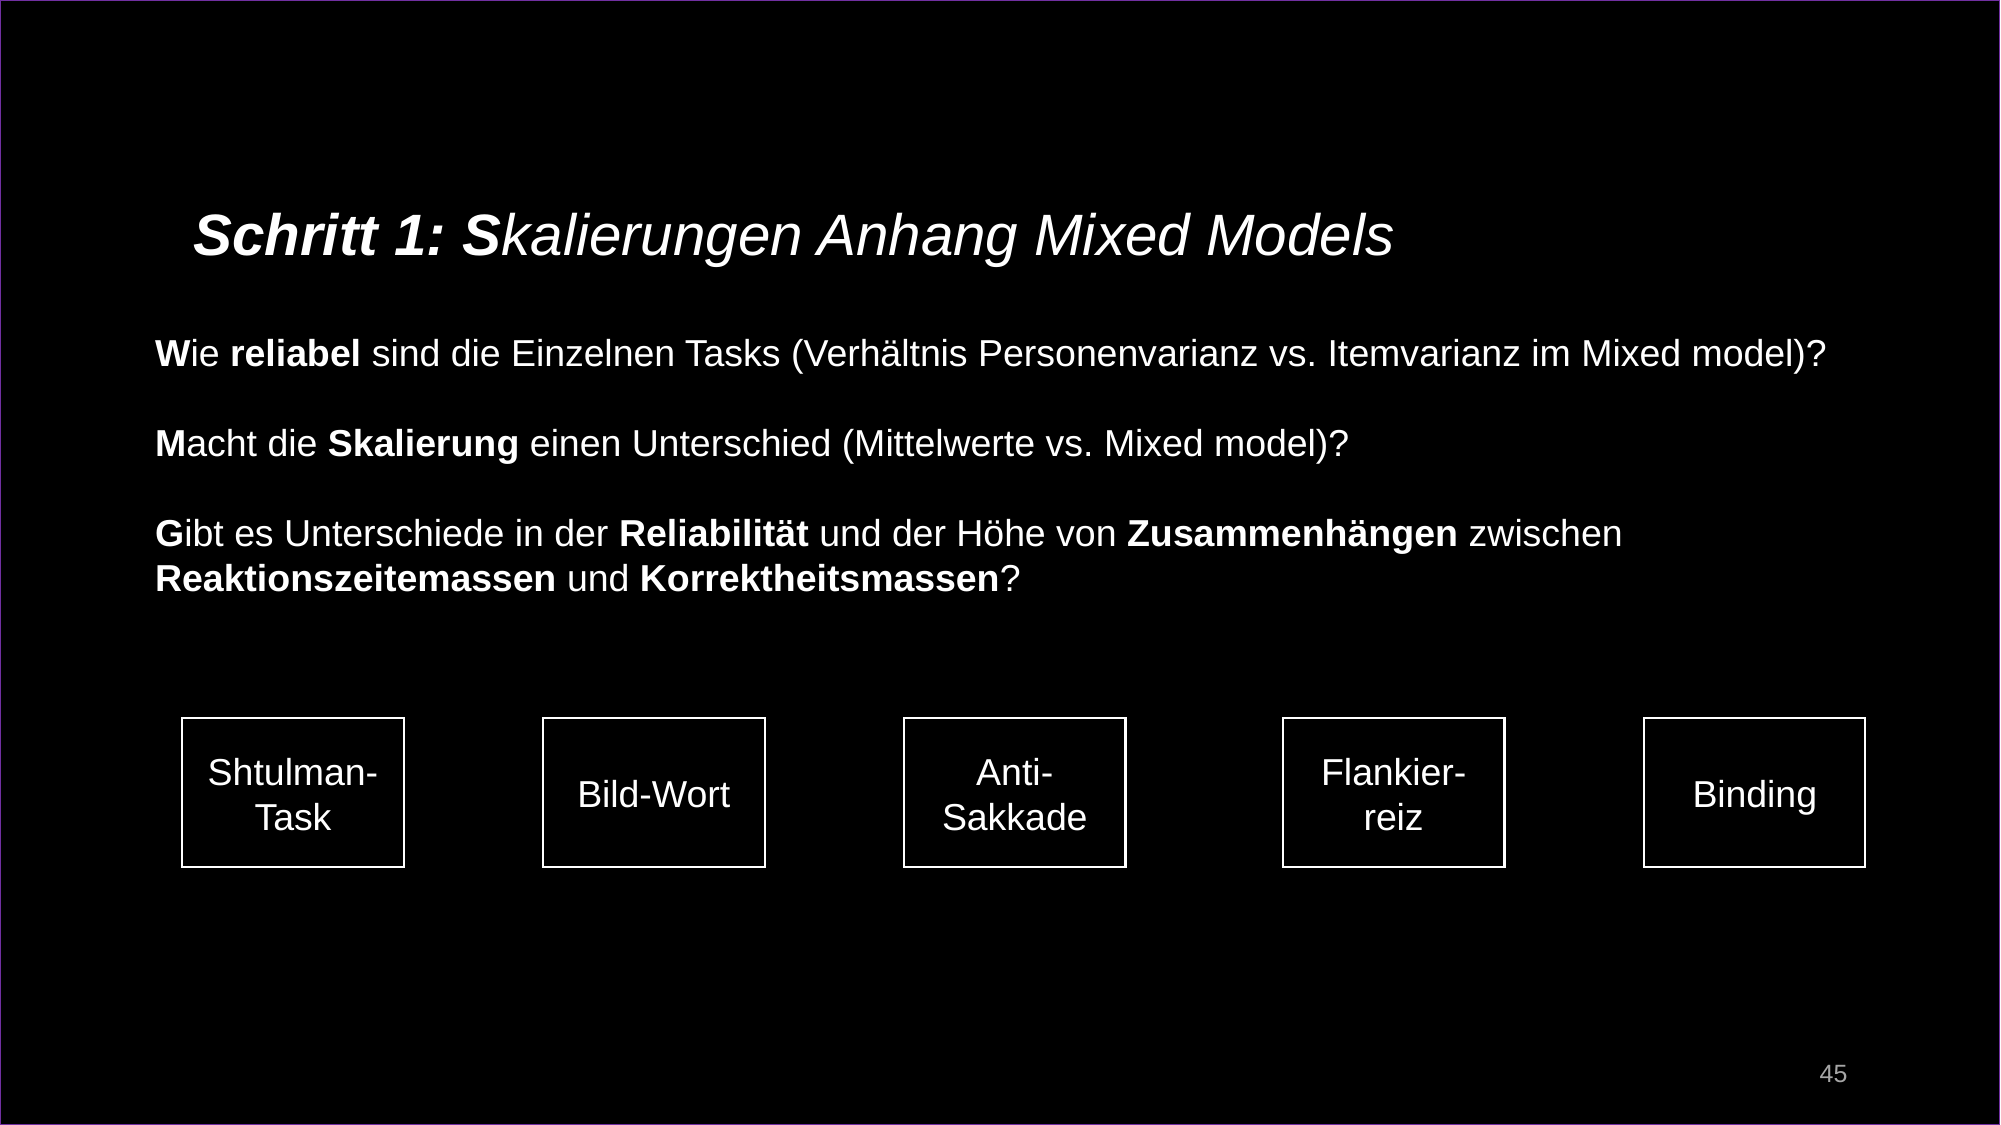

Schritt 1: Skalierungen Anhang Mixed Models
Wie reliabel sind die Einzelnen Tasks (Verhältnis Personenvarianz vs. Itemvarianz im Mixed model)?

Macht die Skalierung einen Unterschied (Mittelwerte vs. Mixed model)?

Gibt es Unterschiede in der Reliabilität und der Höhe von Zusammenhängen zwischen Reaktionszeitemassen und Korrektheitsmassen?
Binding
Flankier-reiz
Shtulman-Task
Bild-Wort
Anti-Sakkade
45